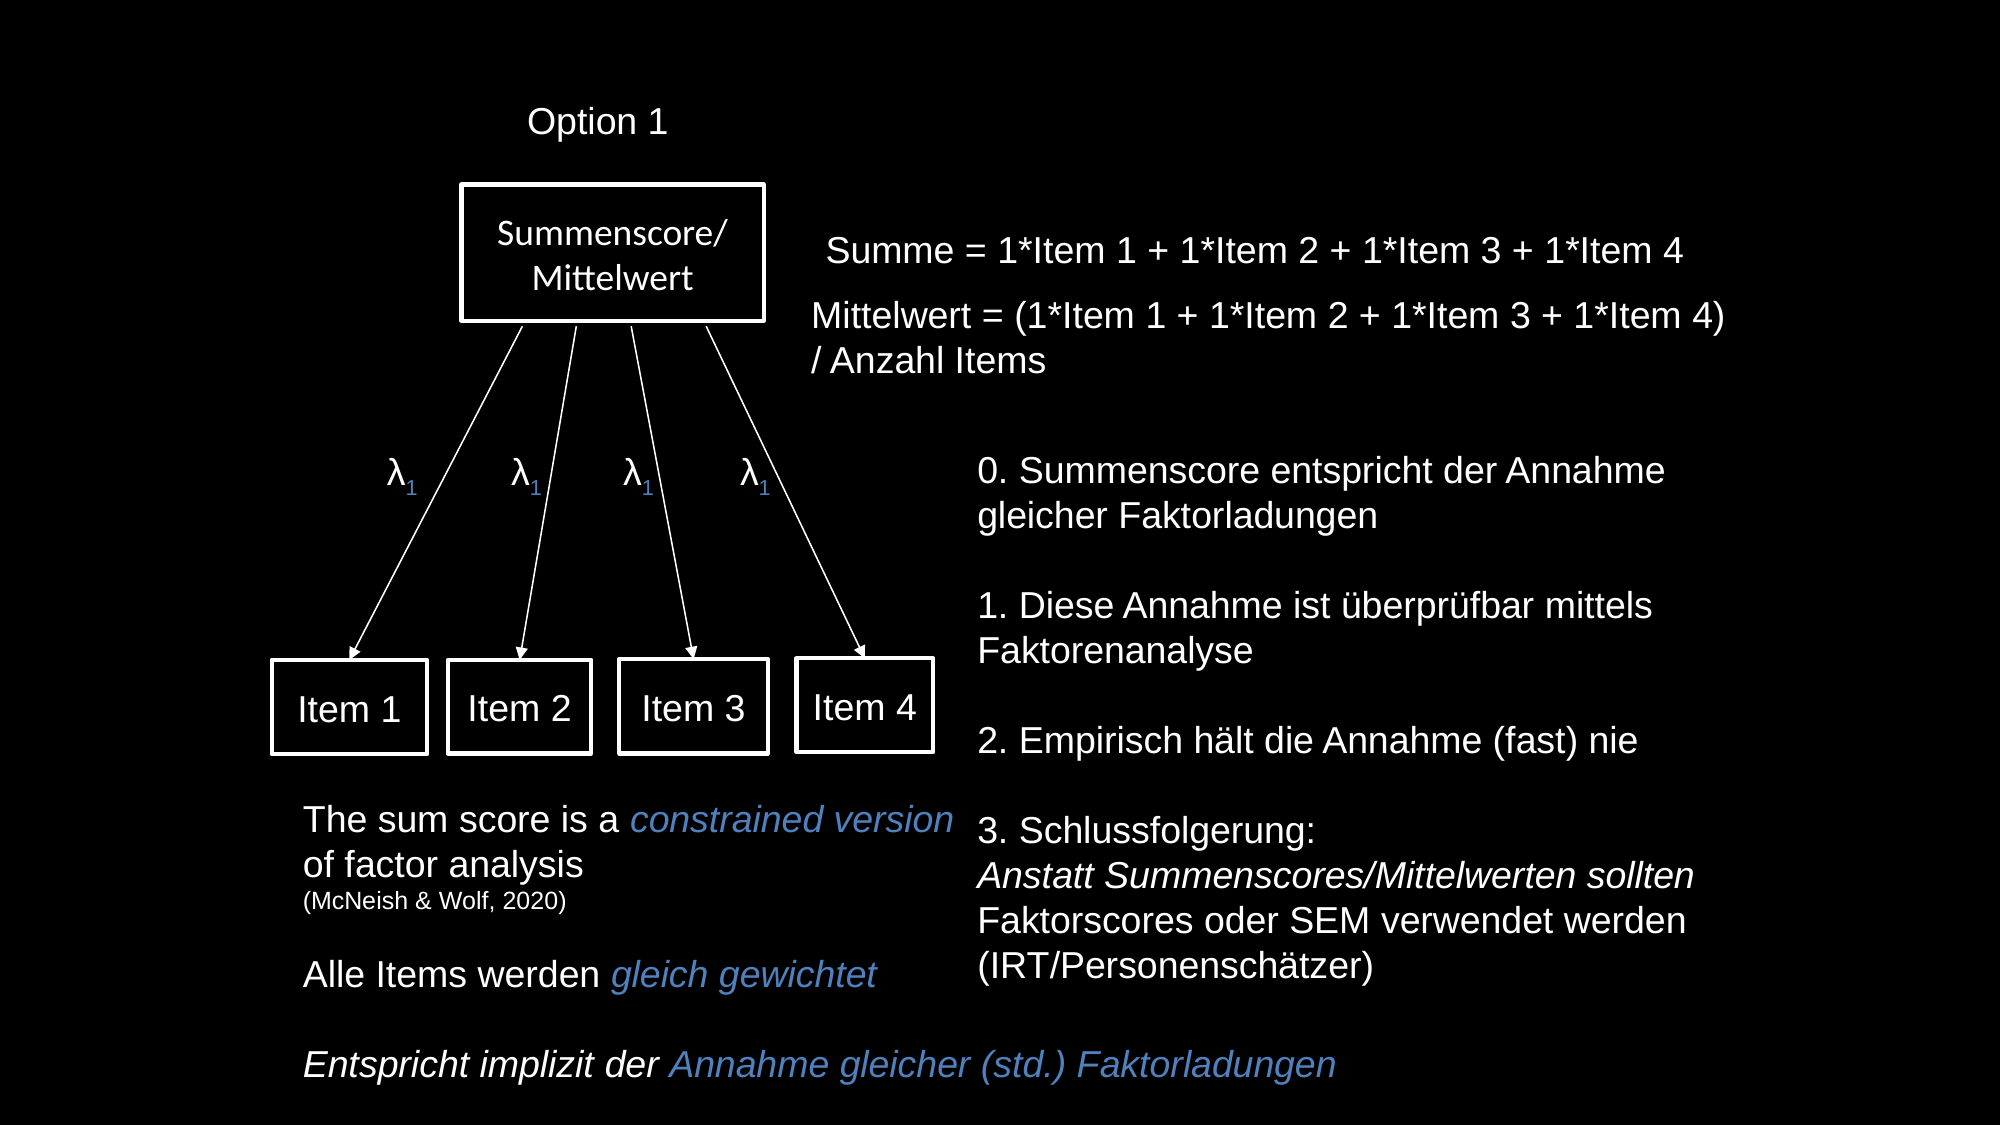

Option 1
Summenscore/
Mittelwert
Summe = 1*Item 1 + 1*Item 2 + 1*Item 3 + 1*Item 4
Mittelwert = (1*Item 1 + 1*Item 2 + 1*Item 3 + 1*Item 4)
/ Anzahl Items
0. Summenscore entspricht der Annahme gleicher Faktorladungen

1. Diese Annahme ist überprüfbar mittels Faktorenanalyse

2. Empirisch hält die Annahme (fast) nie

3. Schlussfolgerung:
Anstatt Summenscores/Mittelwerten sollten
Faktorscores oder SEM verwendet werden
λ1
λ1
λ1
λ1
Item 4
Item 3
Item 1
Item 2
The sum score is a constrained version of factor analysis
(McNeish & Wolf, 2020)
(IRT/Personenschätzer)
Alle Items werden gleich gewichtet

Entspricht implizit der Annahme gleicher (std.) Faktorladungen